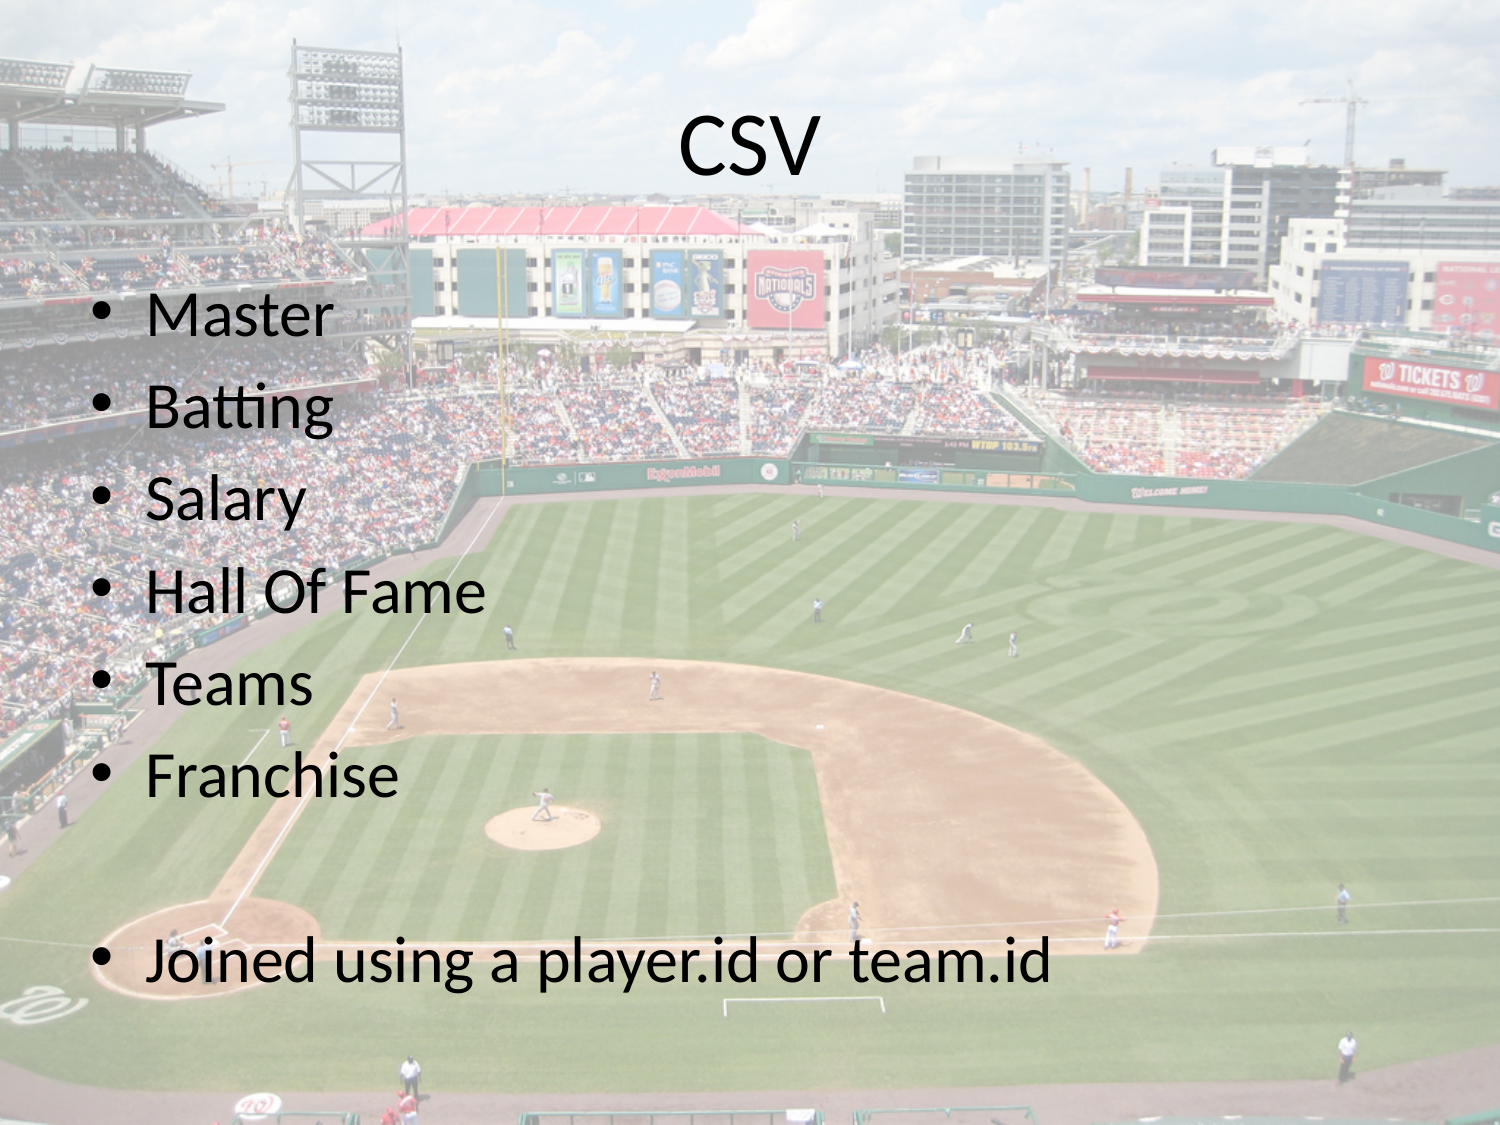

# CSV
Master
Batting
Salary
Hall Of Fame
Teams
Franchise

Joined using a player.id or team.id